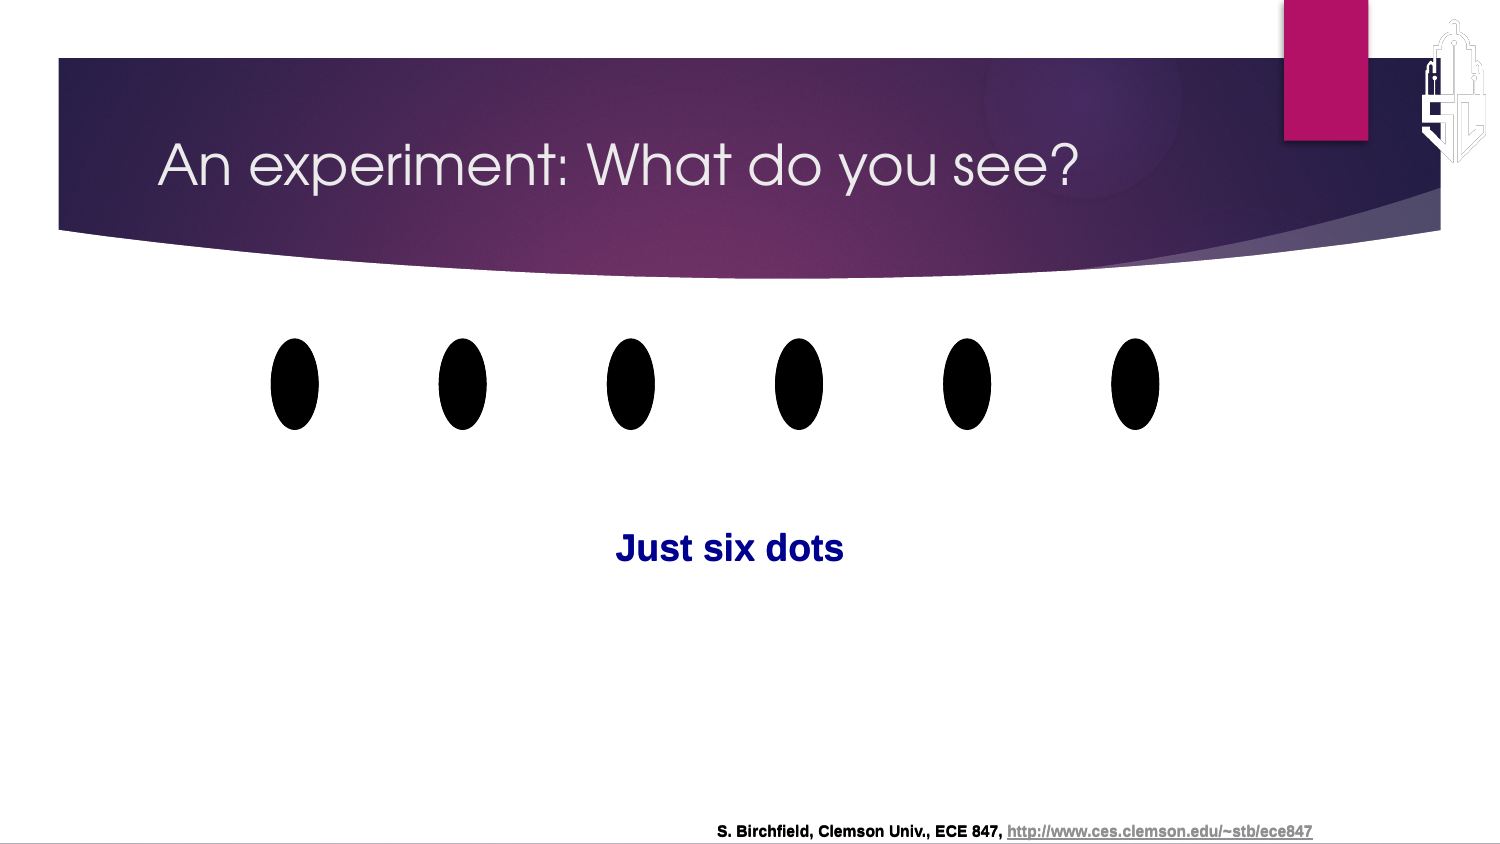

# An experiment: What do you see?

Just six dots
Just six dots
S. Birchfield, Clemson Univ., ECE 847, http://www.ces.clemson.edu/~stb/ece847
S. Birchfield, Clemson Univ., ECE 847, http://www.ces.clemson.edu/~stb/ece847